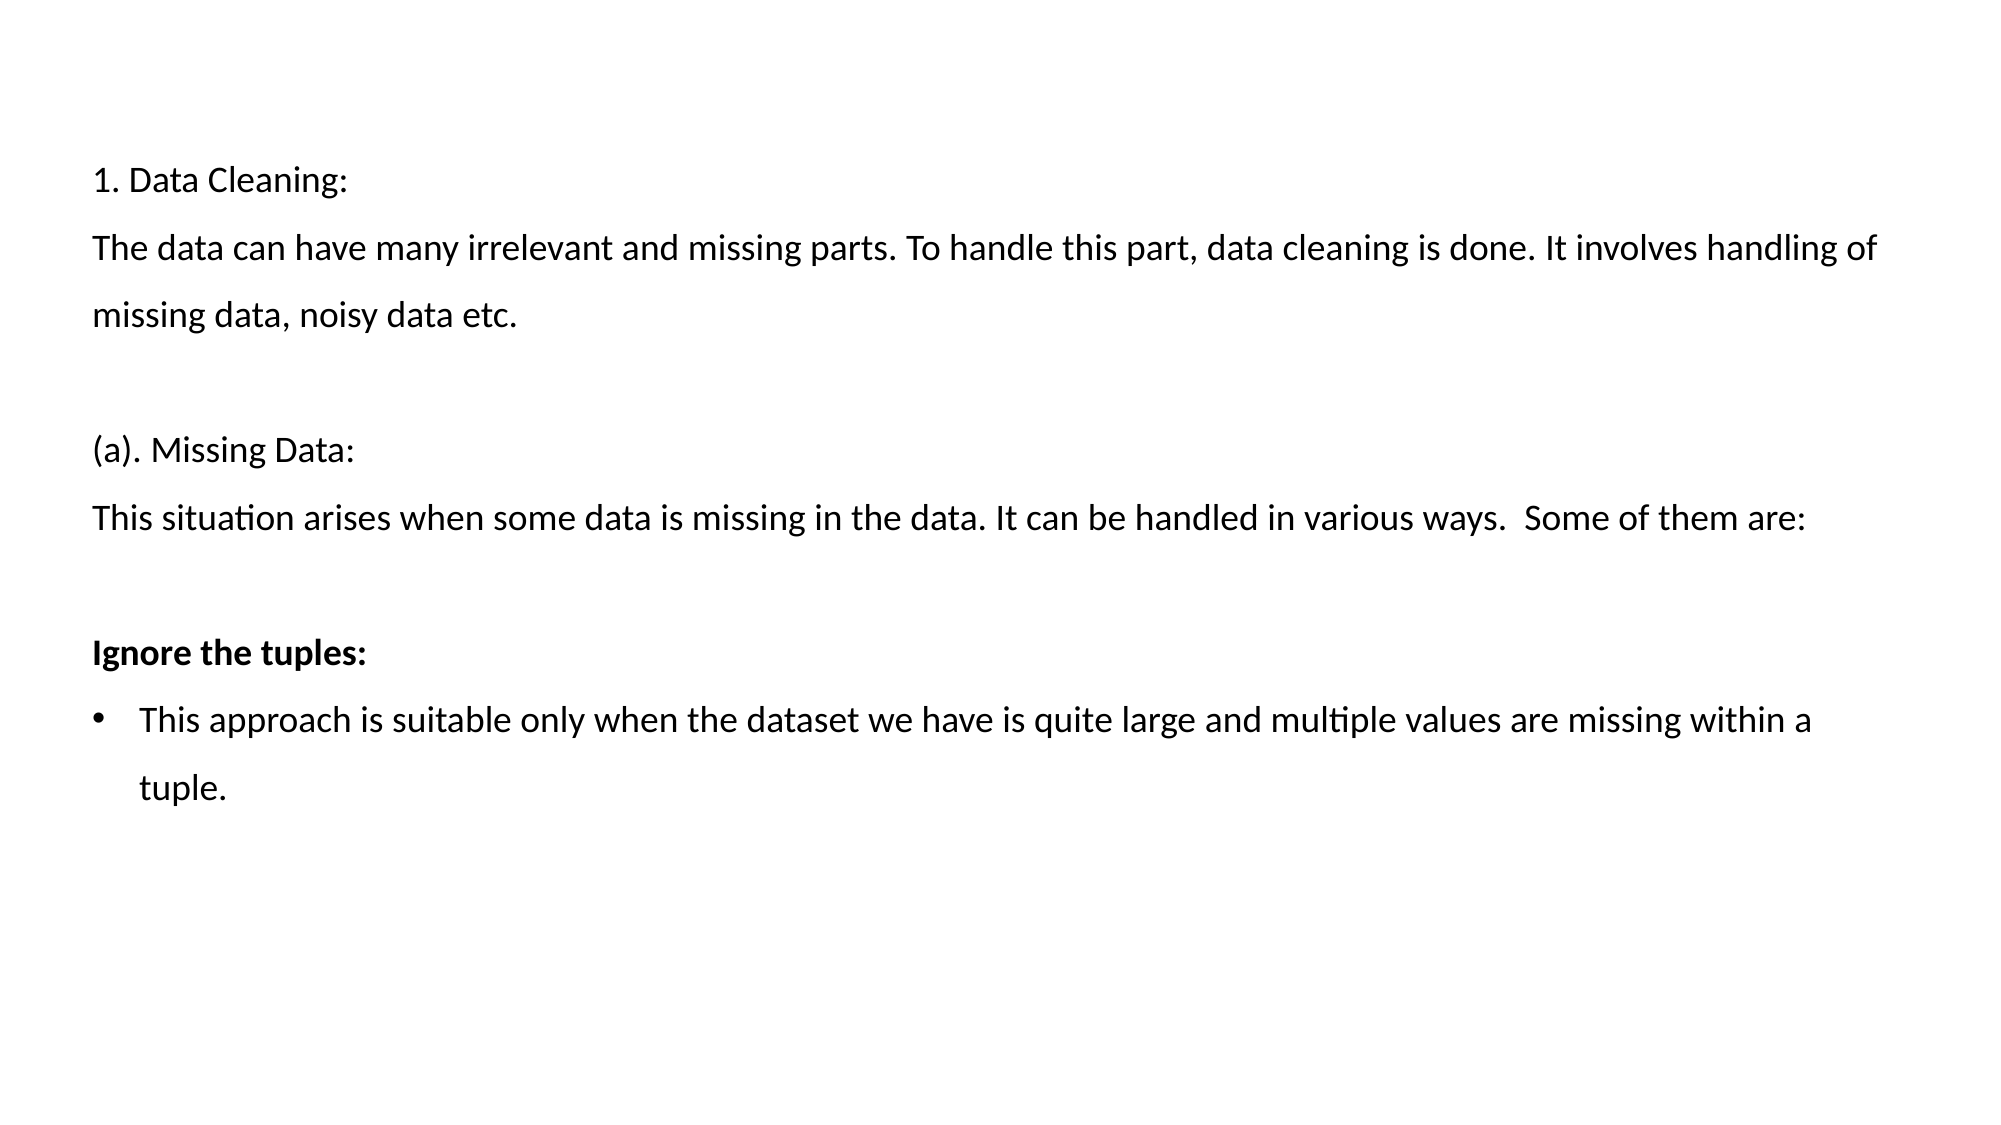

1. Data Cleaning:
The data can have many irrelevant and missing parts. To handle this part, data cleaning is done. It involves handling of missing data, noisy data etc.

(a). Missing Data:
This situation arises when some data is missing in the data. It can be handled in various ways.  Some of them are:

Ignore the tuples:
This approach is suitable only when the dataset we have is quite large and multiple values are missing within a tuple.